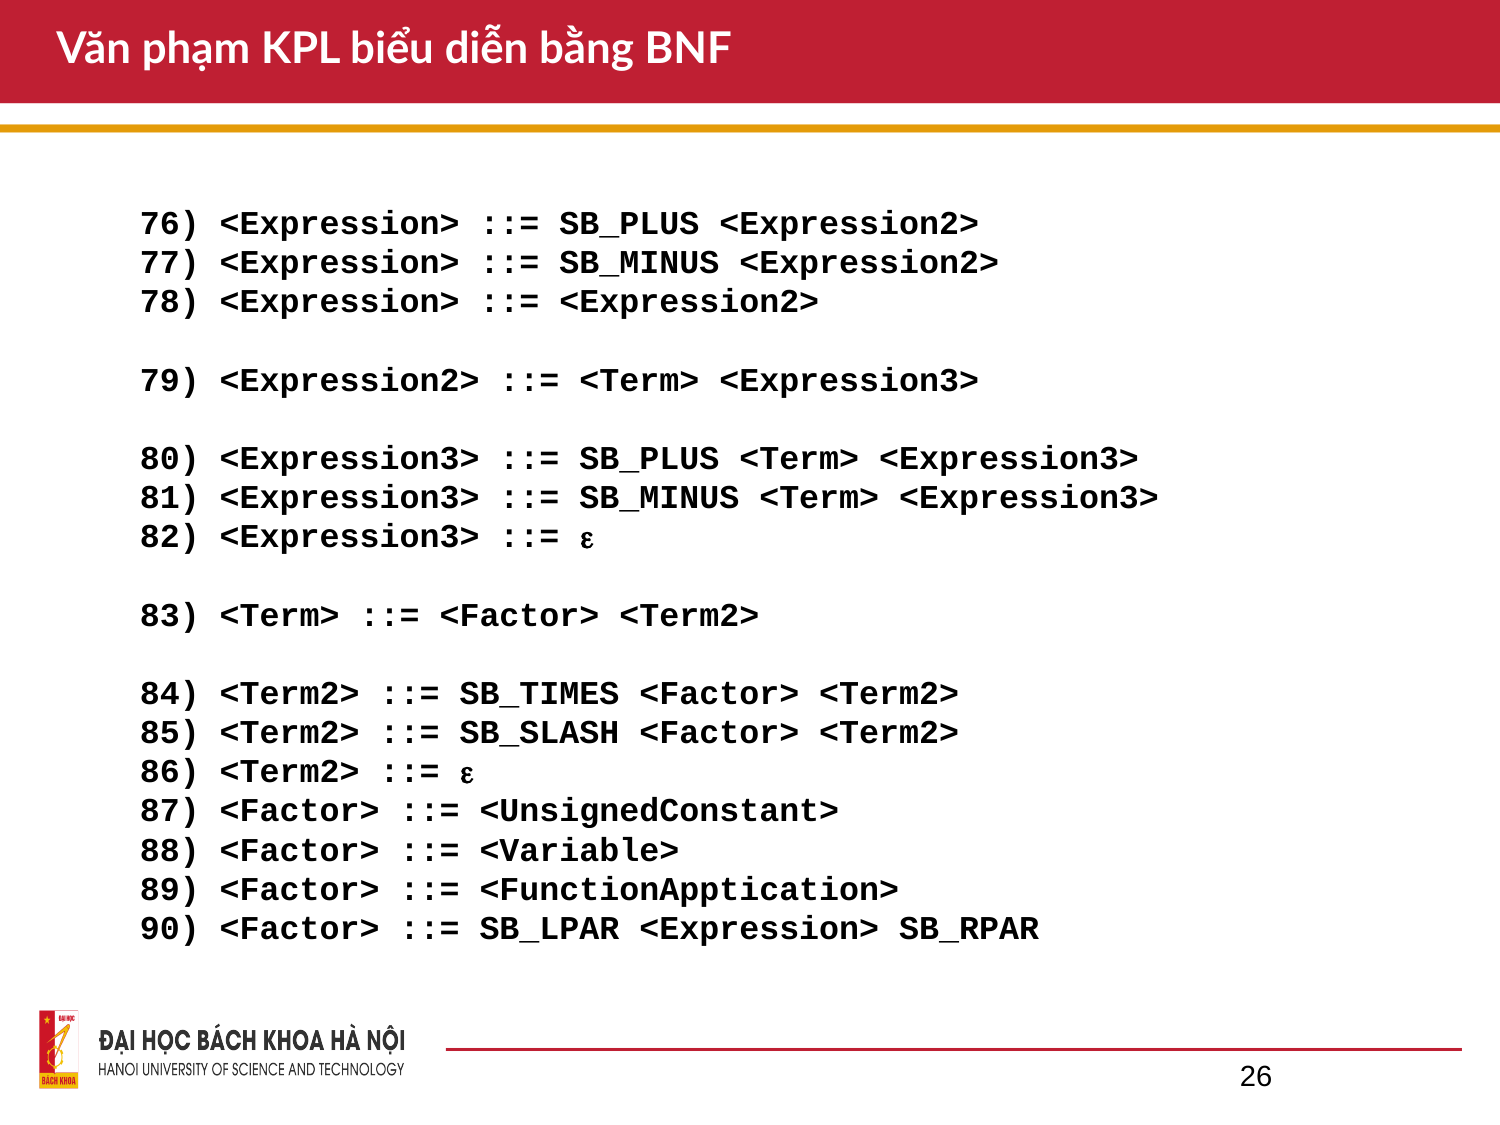

# Văn phạm KPL biểu diễn bằng BNF
76) <Expression> ::= SB_PLUS <Expression2>
77) <Expression> ::= SB_MINUS <Expression2>
78) <Expression> ::= <Expression2>

79) <Expression2> ::= <Term> <Expression3>

80) <Expression3> ::= SB_PLUS <Term> <Expression3>
81) <Expression3> ::= SB_MINUS <Term> <Expression3>
82) <Expression3> ::= ε

83) <Term> ::= <Factor> <Term2>

84) <Term2> ::= SB_TIMES <Factor> <Term2>
85) <Term2> ::= SB_SLASH <Factor> <Term2>
86) <Term2> ::= ε
87) <Factor> ::= <UnsignedConstant>
88) <Factor> ::= <Variable>
89) <Factor> ::= <FunctionApptication>
90) <Factor> ::= SB_LPAR <Expression> SB_RPAR

26